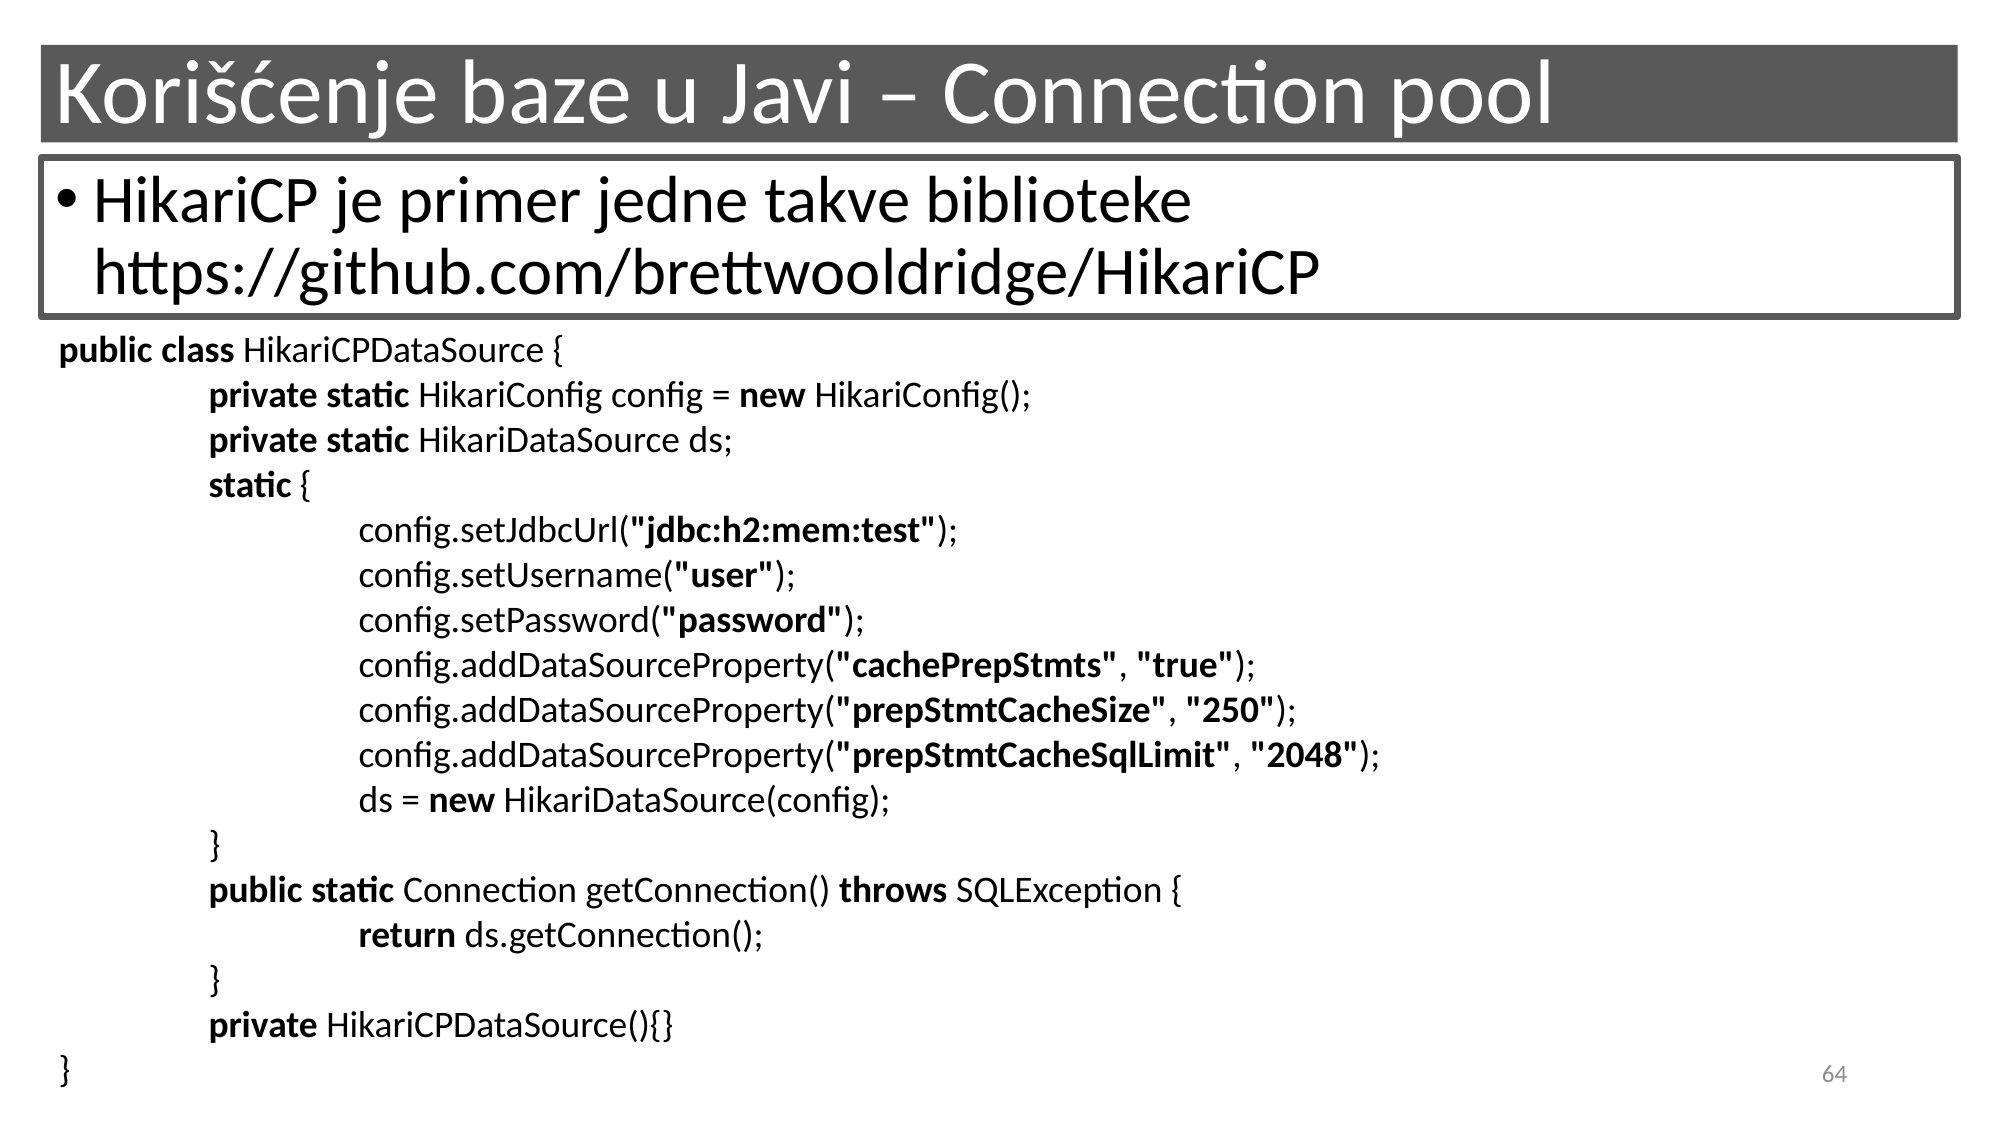

# Korišćenje baze u Javi – Connection pool
HikariCP je primer jedne takve biblioteke https://github.com/brettwooldridge/HikariCP
public class HikariCPDataSource {
	private static HikariConfig config = new HikariConfig();
	private static HikariDataSource ds;
	static {
		config.setJdbcUrl("jdbc:h2:mem:test");
		config.setUsername("user");
		config.setPassword("password");
		config.addDataSourceProperty("cachePrepStmts", "true");
		config.addDataSourceProperty("prepStmtCacheSize", "250");
		config.addDataSourceProperty("prepStmtCacheSqlLimit", "2048");
		ds = new HikariDataSource(config);
	}
	public static Connection getConnection() throws SQLException {
		return ds.getConnection();
	}
	private HikariCPDataSource(){}
}
64